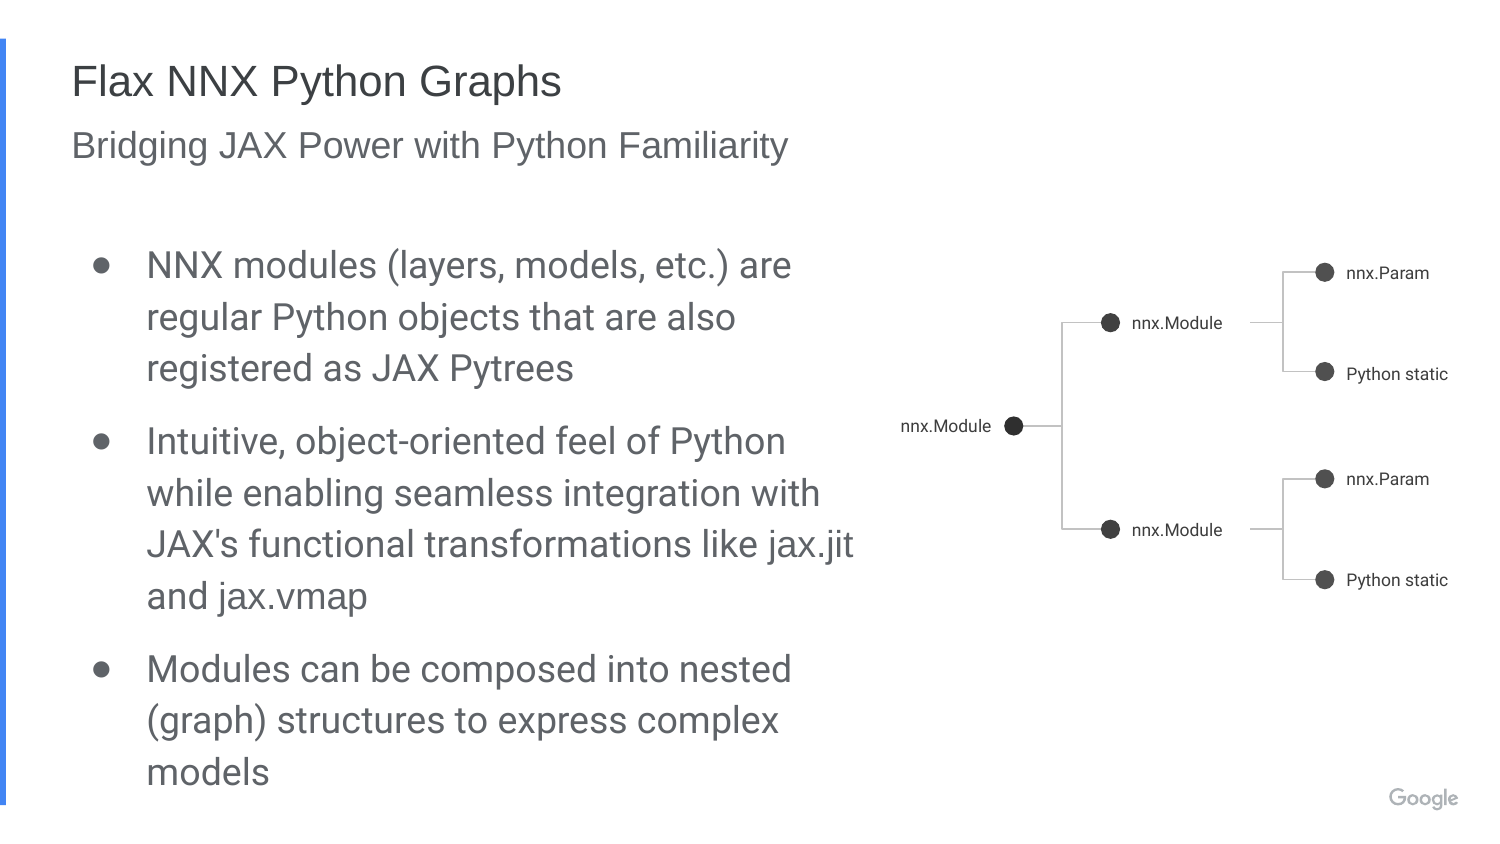

# Flax NNX Python Graphs
Bridging JAX Power with Python Familiarity
NNX modules (layers, models, etc.) are regular Python objects that are also registered as JAX Pytrees
Intuitive, object-oriented feel of Python while enabling seamless integration with JAX's functional transformations like jax.jit and jax.vmap
Modules can be composed into nested (graph) structures to express complex models
nnx.Param

nnx.Module

Python static

nnx.Module

nnx.Param

nnx.Module

Python static